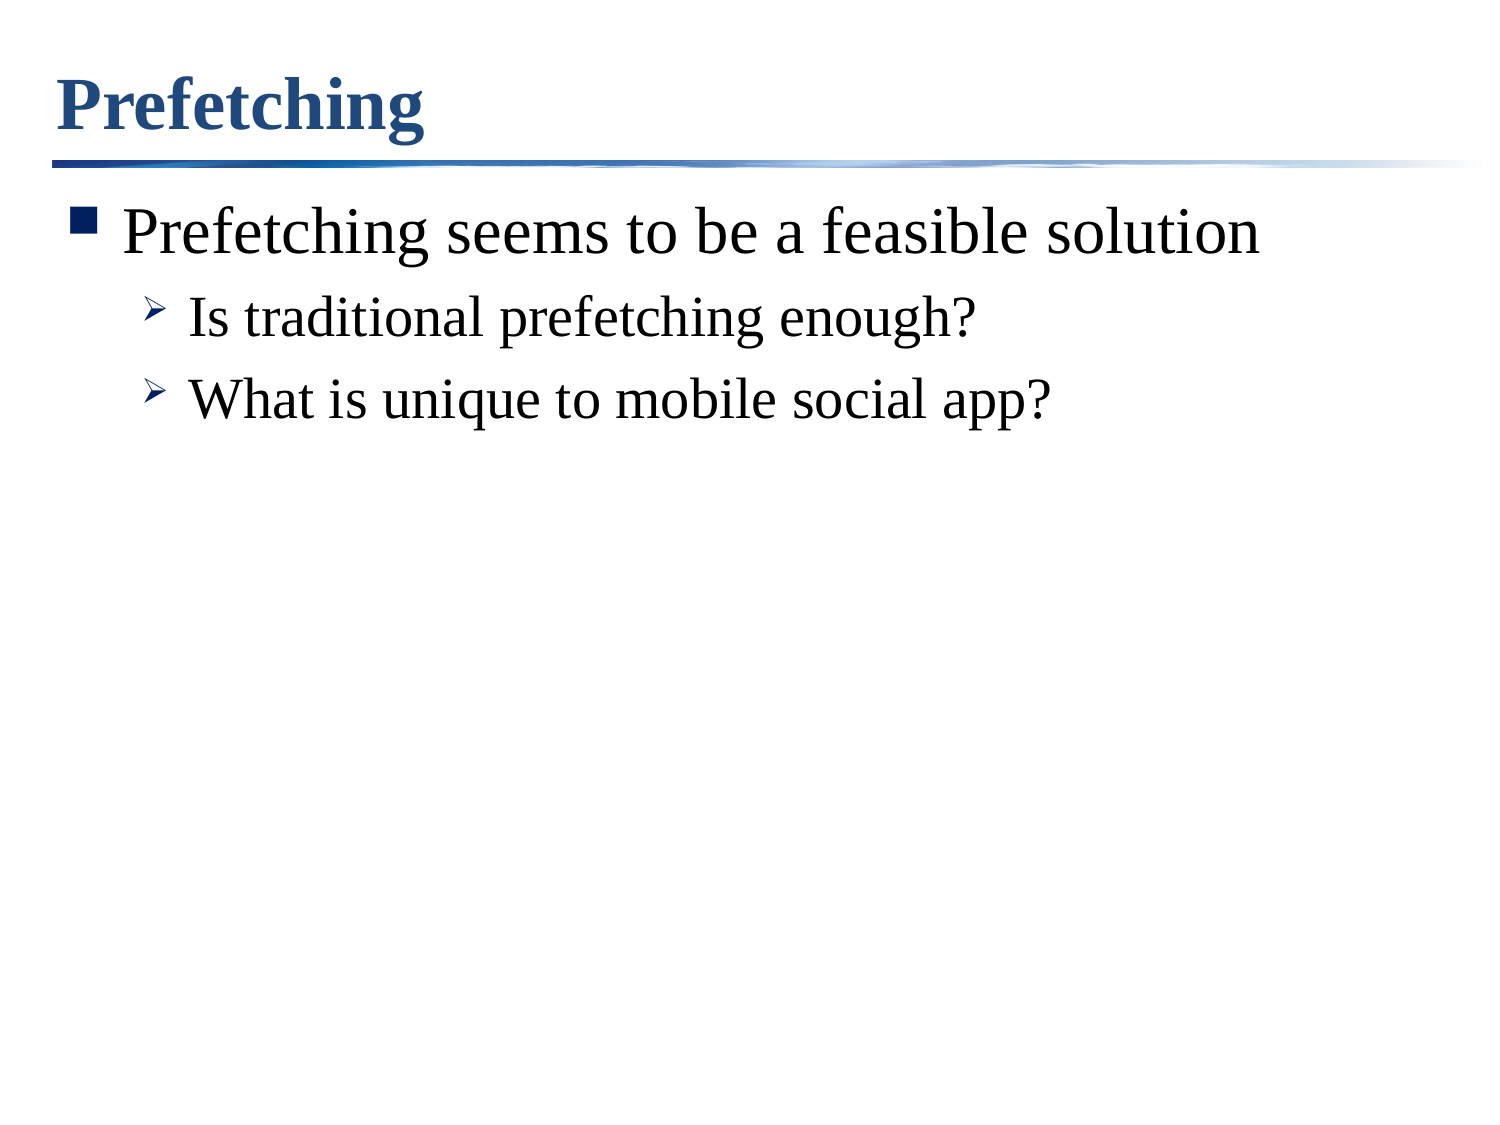

# Prefetching
Prefetching seems to be a feasible solution
Is traditional prefetching enough?
What is unique to mobile social app?